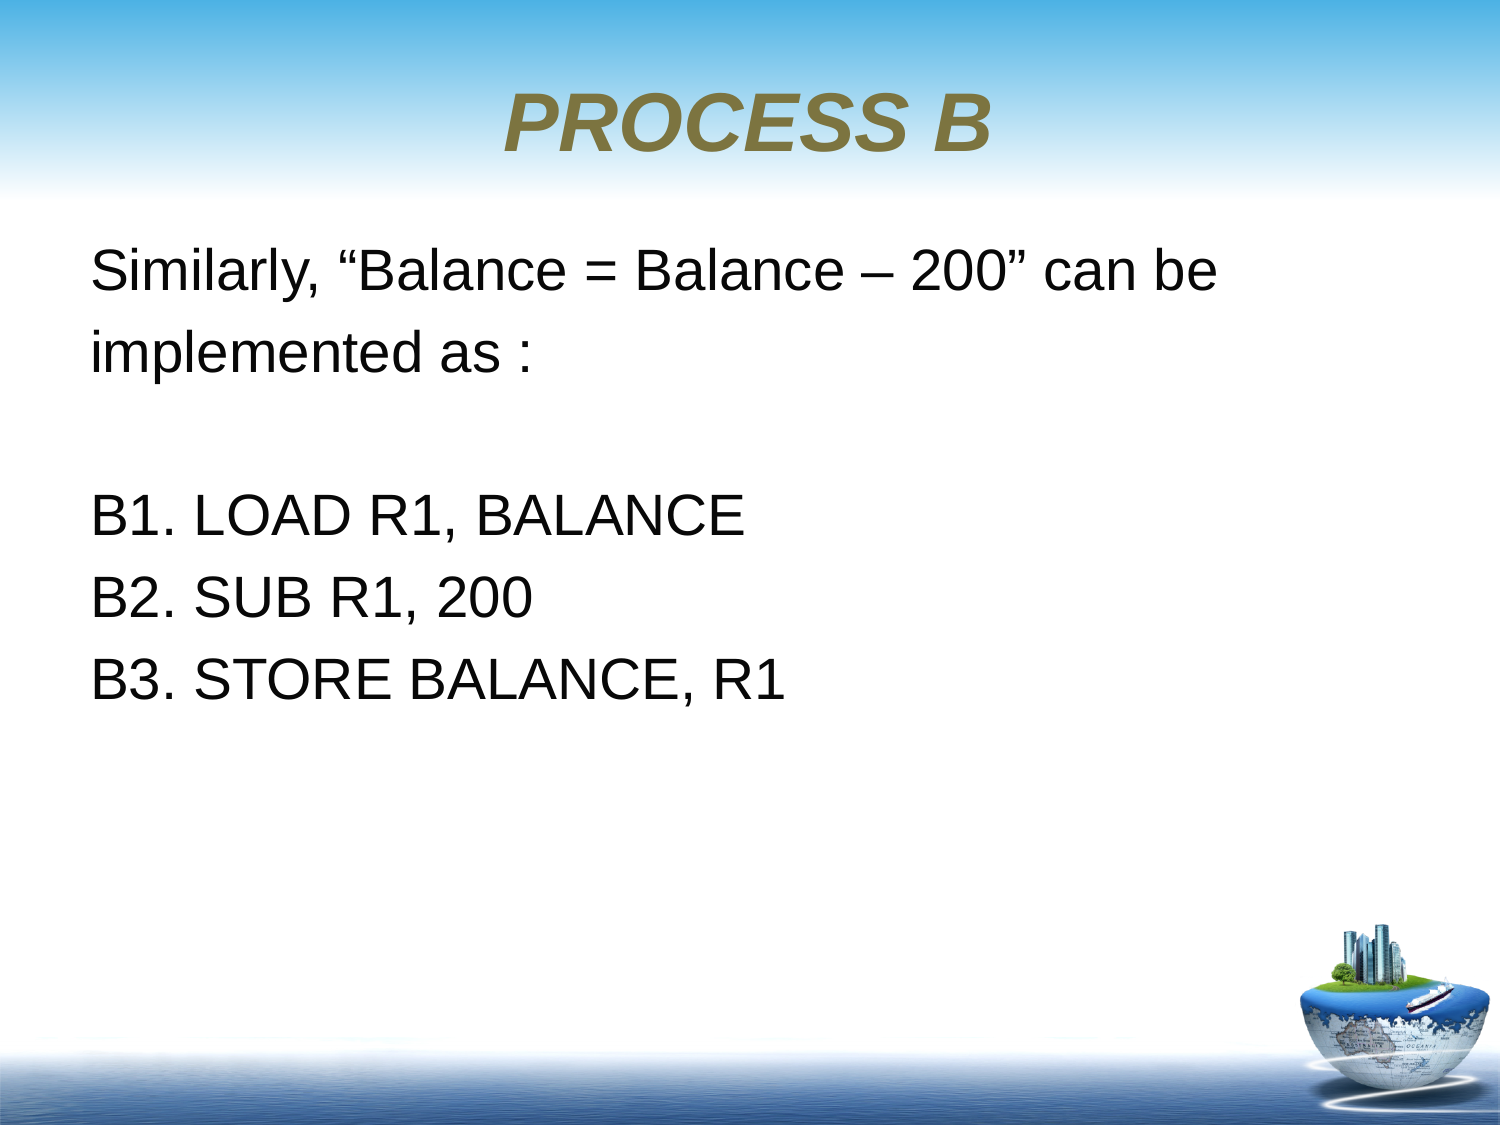

# PROCESS B
Similarly, “Balance = Balance – 200” can be
implemented as :

B1. LOAD R1, BALANCE
B2. SUB R1, 200
B3. STORE BALANCE, R1